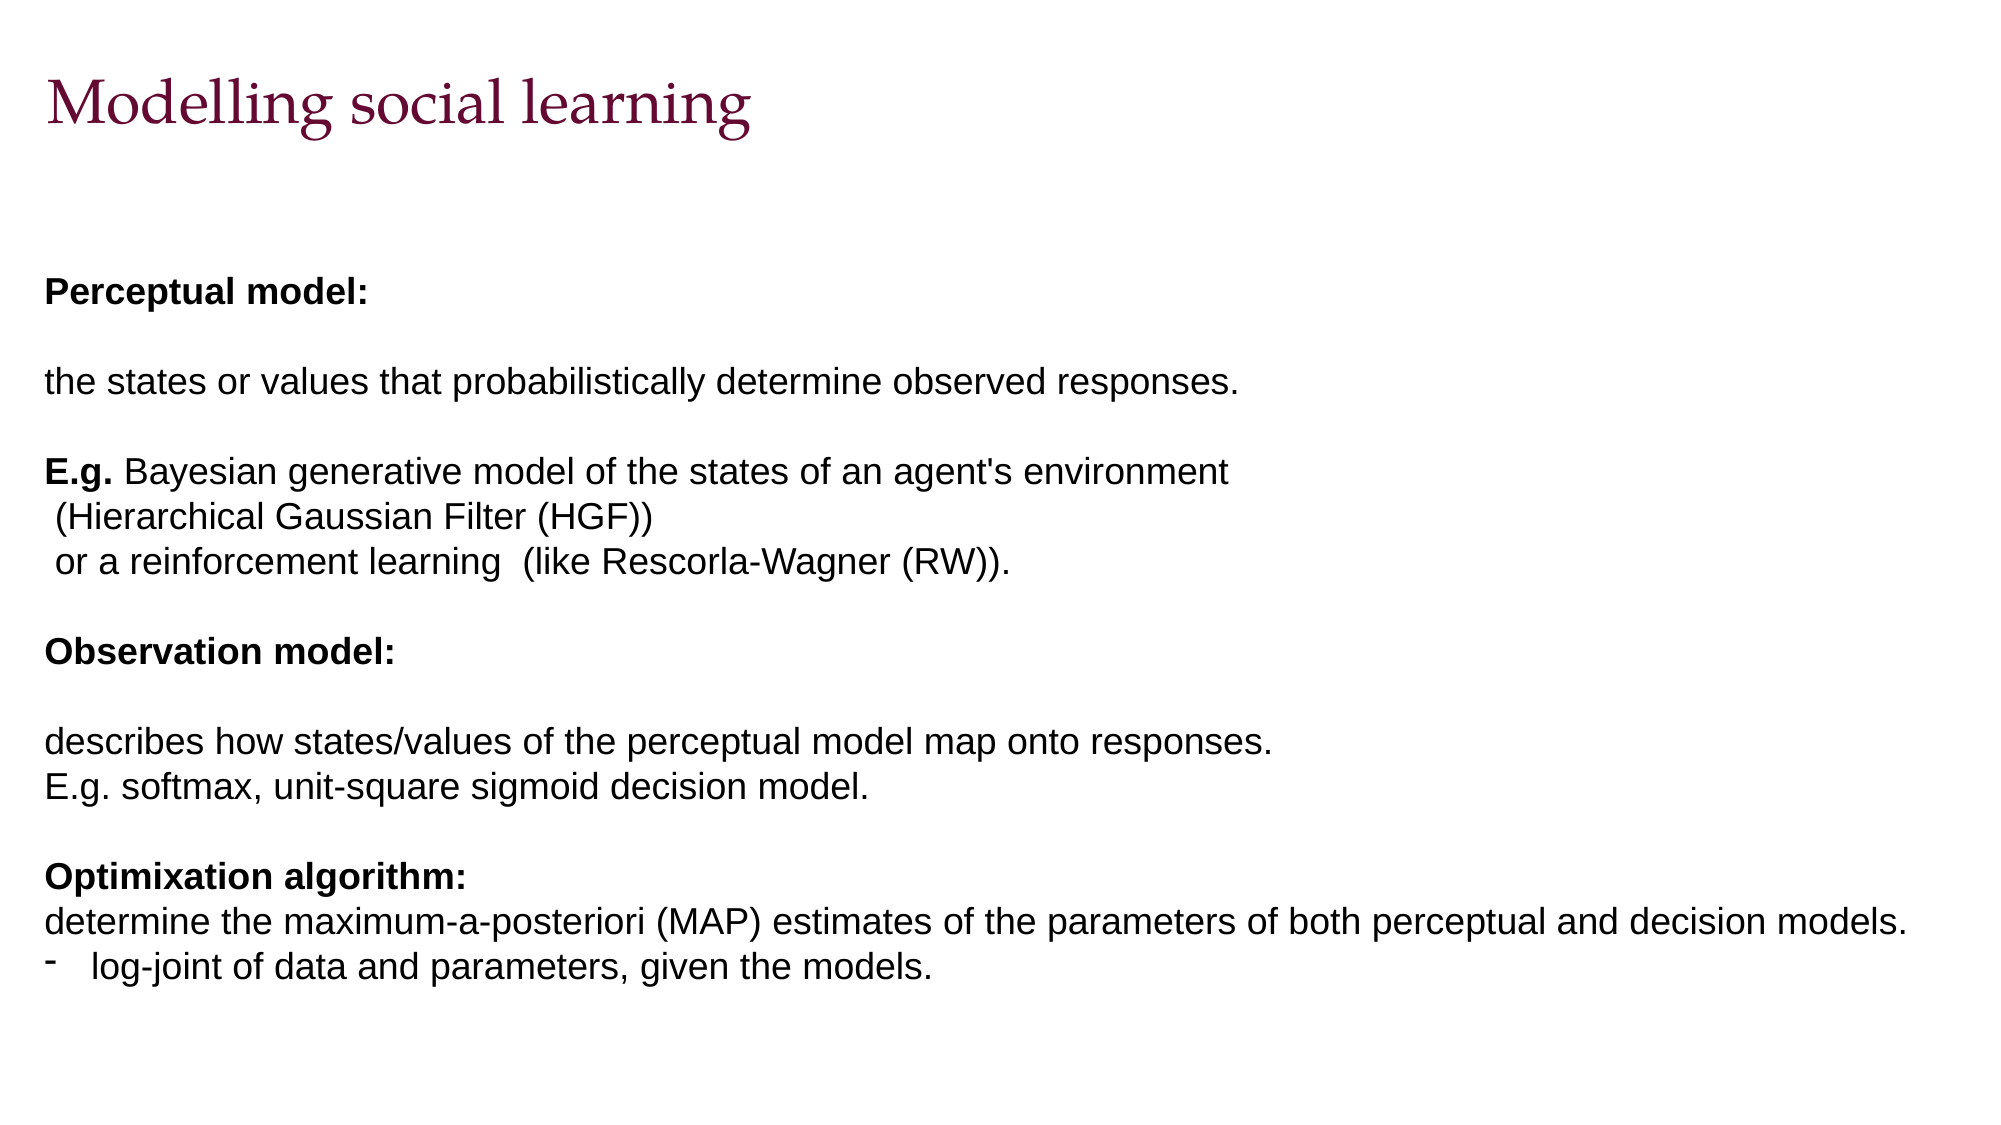

Modelling social learning
Perceptual model:

the states or values that probabilistically determine observed responses.

E.g. Bayesian generative model of the states of an agent's environment
 (Hierarchical Gaussian Filter (HGF))
 or a reinforcement learning  (like Rescorla-Wagner (RW)).

Observation model:

describes how states/values of the perceptual model map onto responses.
E.g. softmax, unit-square sigmoid decision model.

Optimixation algorithm:
determine the maximum-a-posteriori (MAP) estimates of the parameters of both perceptual and decision models.
log-joint of data and parameters, given the models.